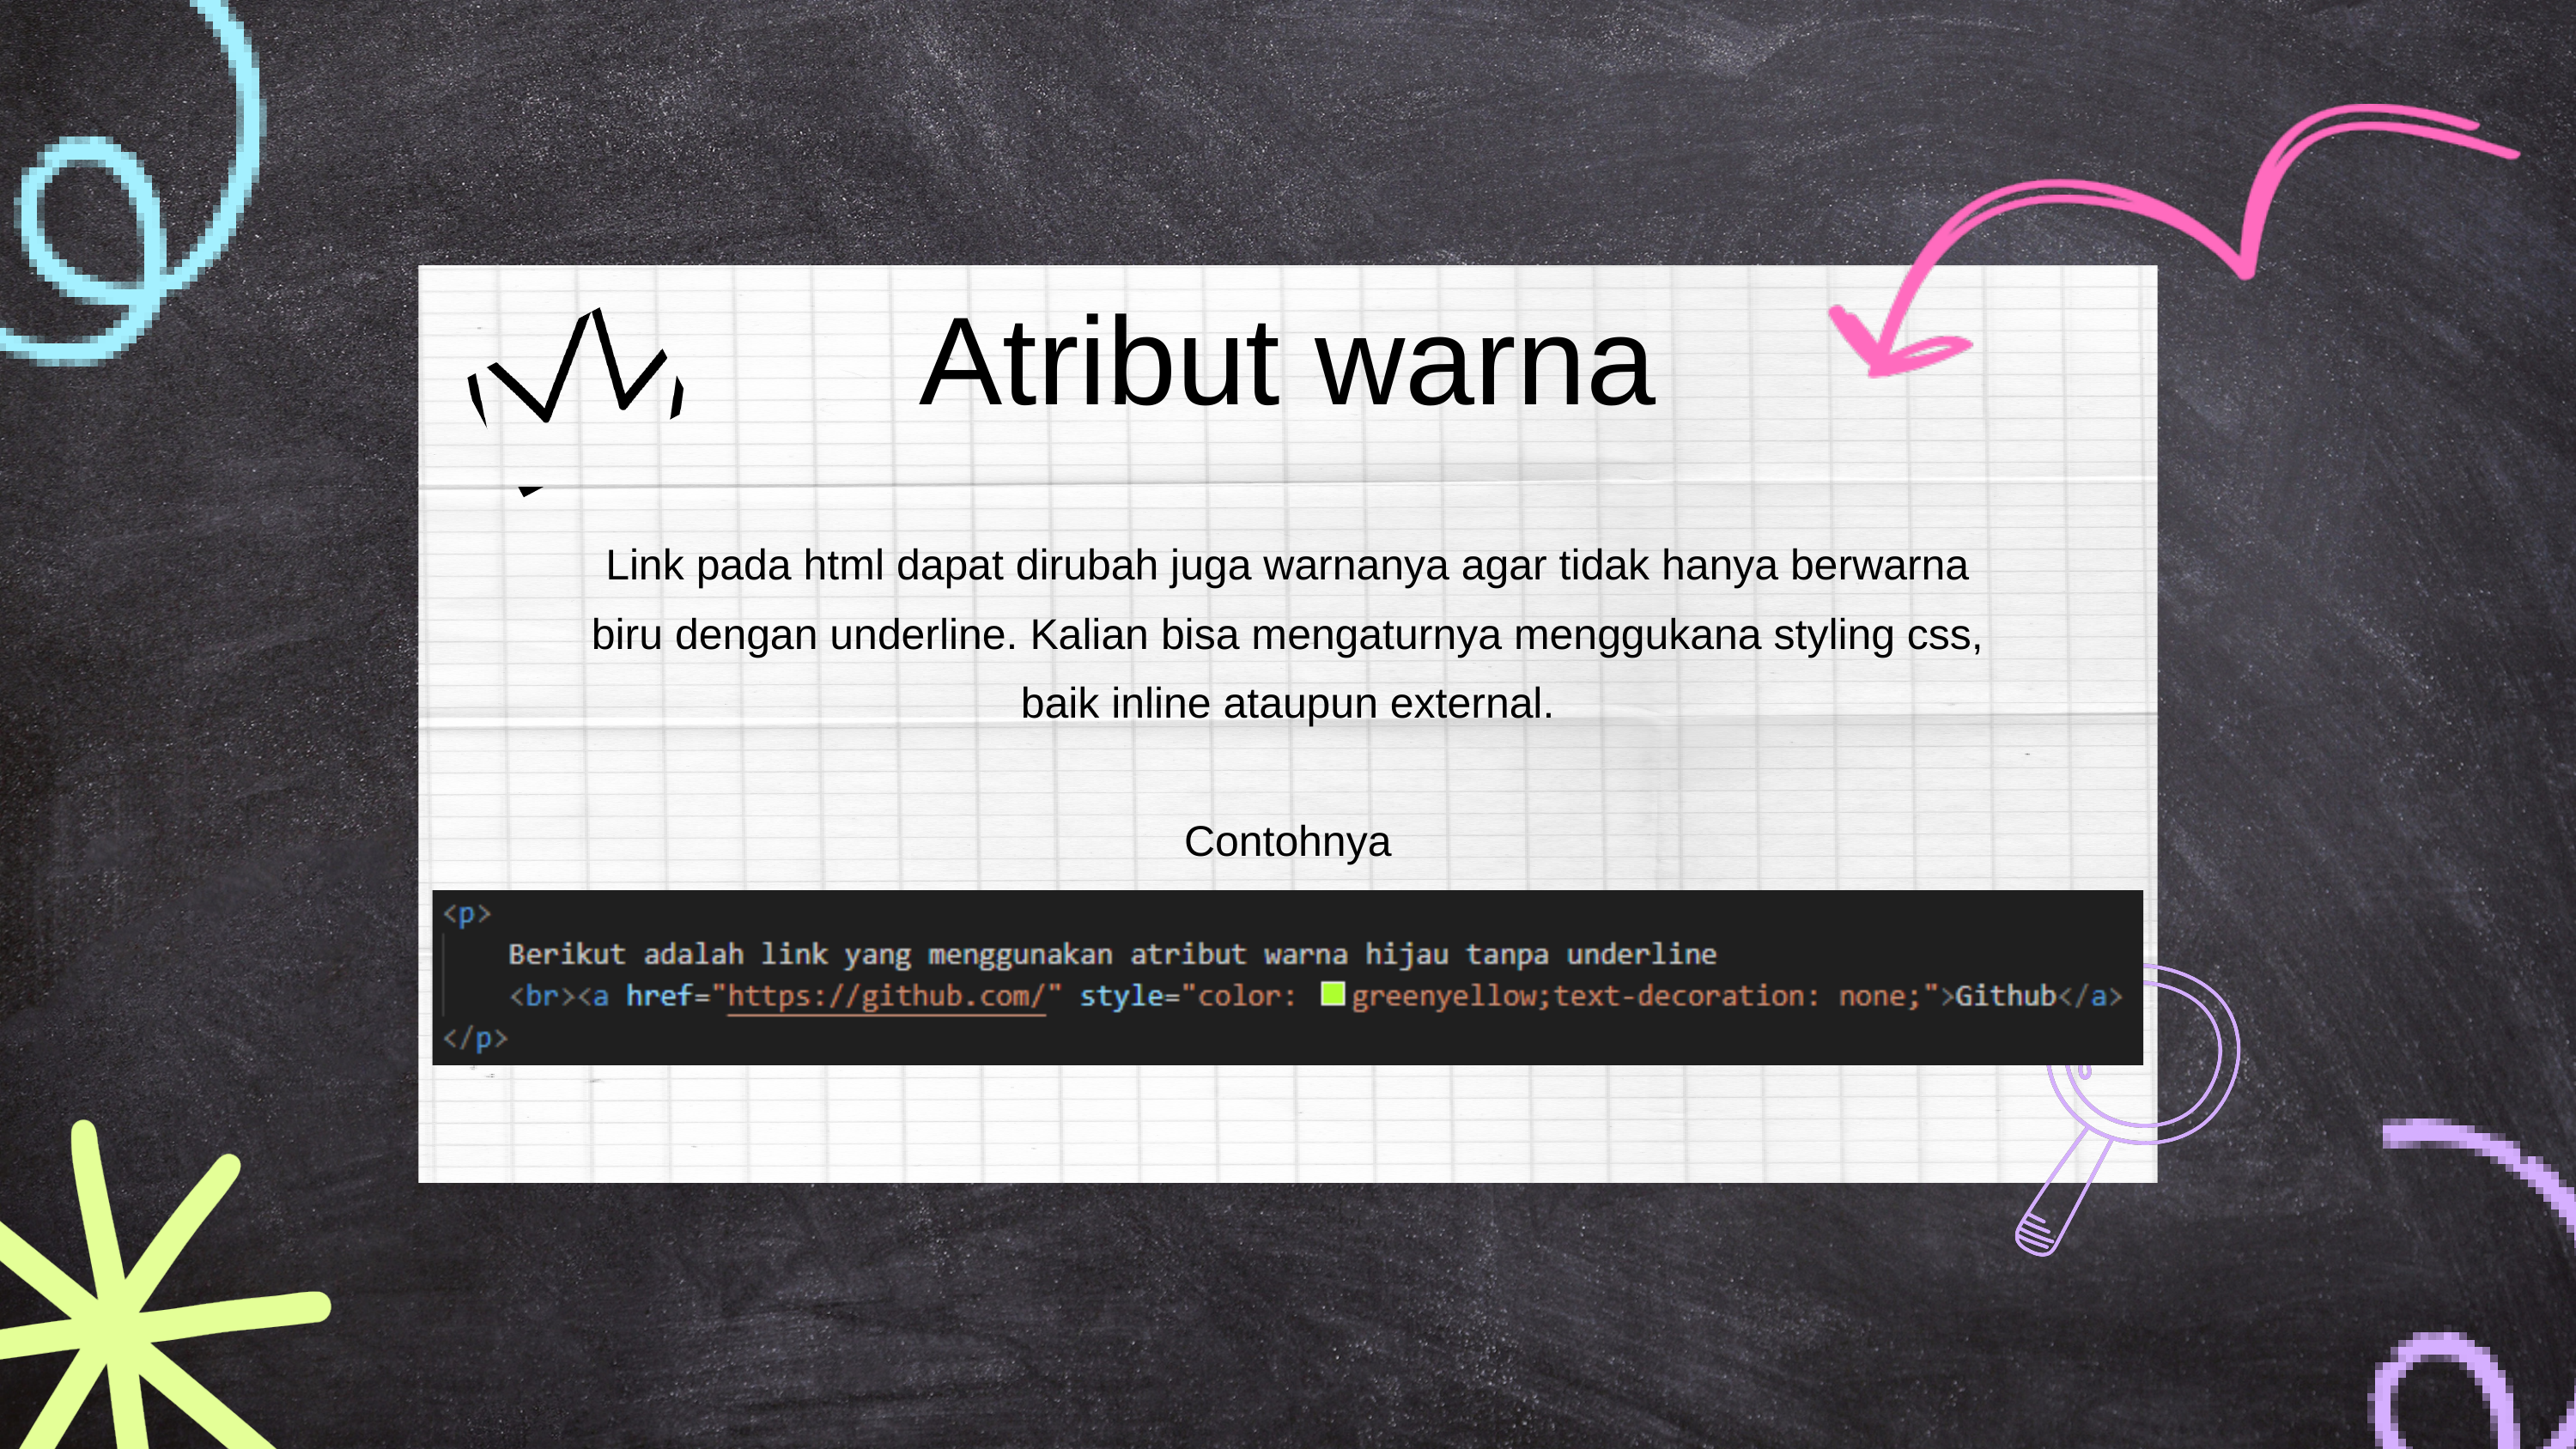

Atribut warna

Link pada html dapat dirubah juga warnanya agar tidak hanya berwarna biru dengan underline. Kalian bisa mengaturnya menggukana styling css, baik inline ataupun external.

Contohnya